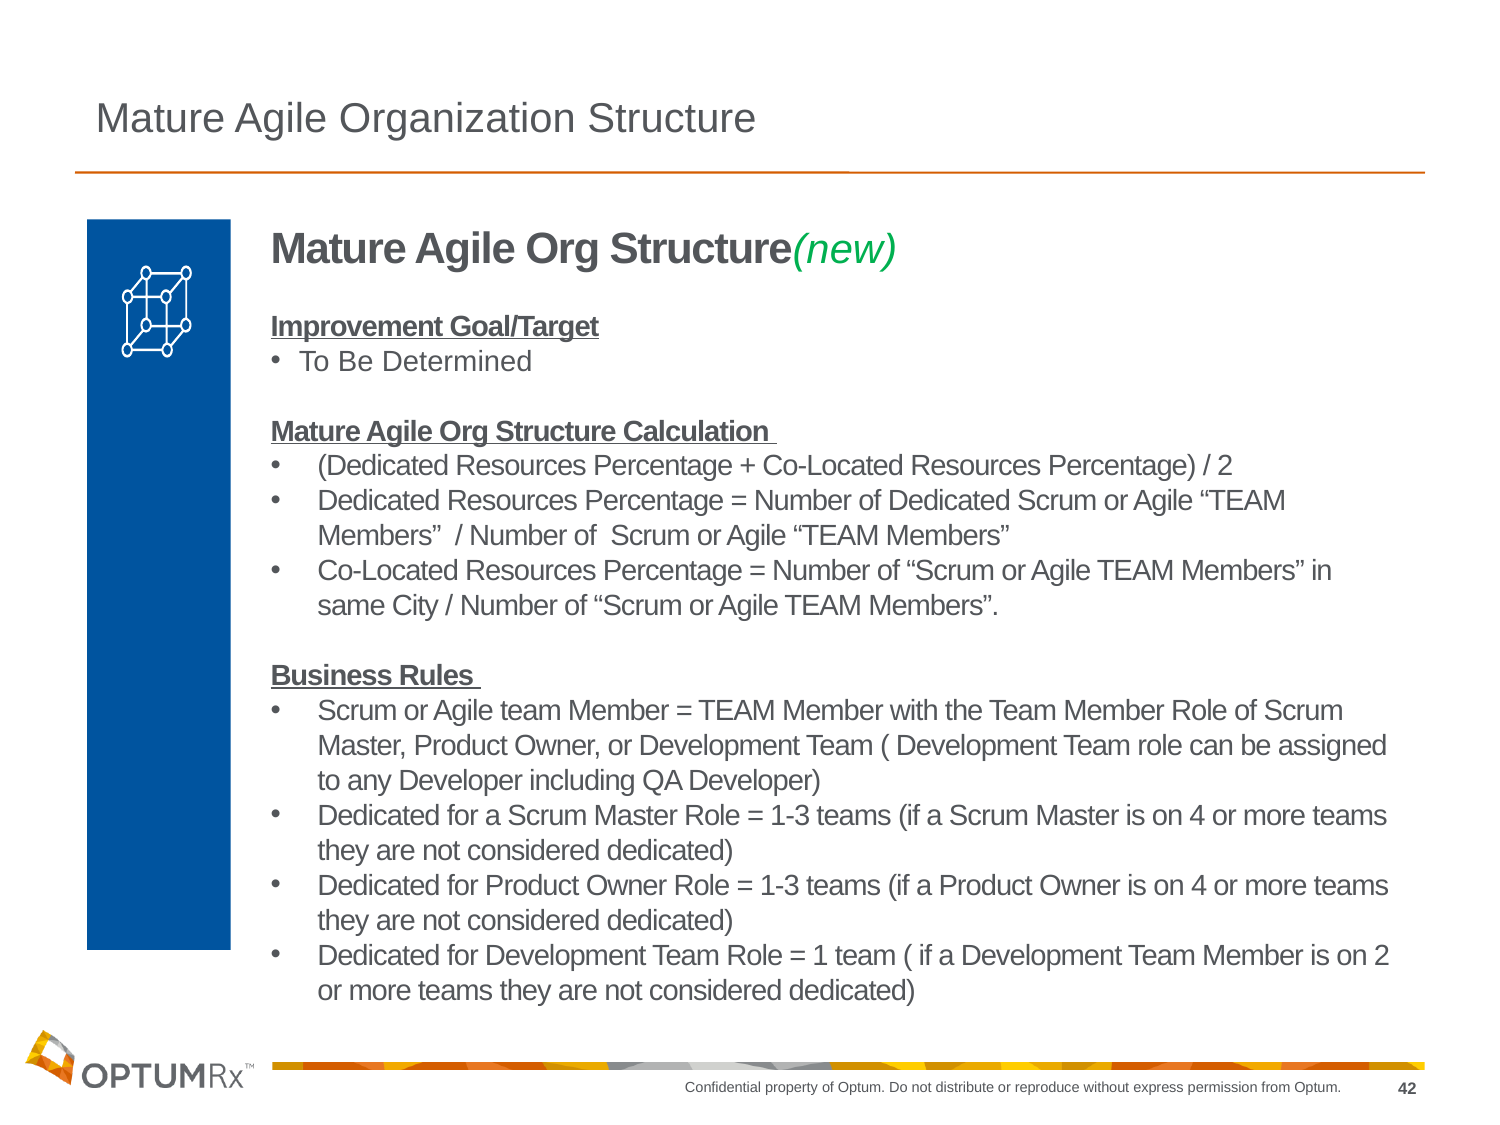

Mature Agile Organization Structure

Mature Agile Org Structure(new)

Improvement Goal/Target
To Be Determined

Mature Agile Org Structure Calculation
(Dedicated Resources Percentage + Co-Located Resources Percentage) / 2
Dedicated Resources Percentage = Number of Dedicated Scrum or Agile “TEAM Members”  / Number of  Scrum or Agile “TEAM Members”
Co-Located Resources Percentage = Number of “Scrum or Agile TEAM Members” in same City / Number of “Scrum or Agile TEAM Members”.

Business Rules
Scrum or Agile team Member = TEAM Member with the Team Member Role of Scrum Master, Product Owner, or Development Team ( Development Team role can be assigned to any Developer including QA Developer)
Dedicated for a Scrum Master Role = 1-3 teams (if a Scrum Master is on 4 or more teams they are not considered dedicated)
Dedicated for Product Owner Role = 1-3 teams (if a Product Owner is on 4 or more teams they are not considered dedicated)
Dedicated for Development Team Role = 1 team ( if a Development Team Member is on 2 or more teams they are not considered dedicated)